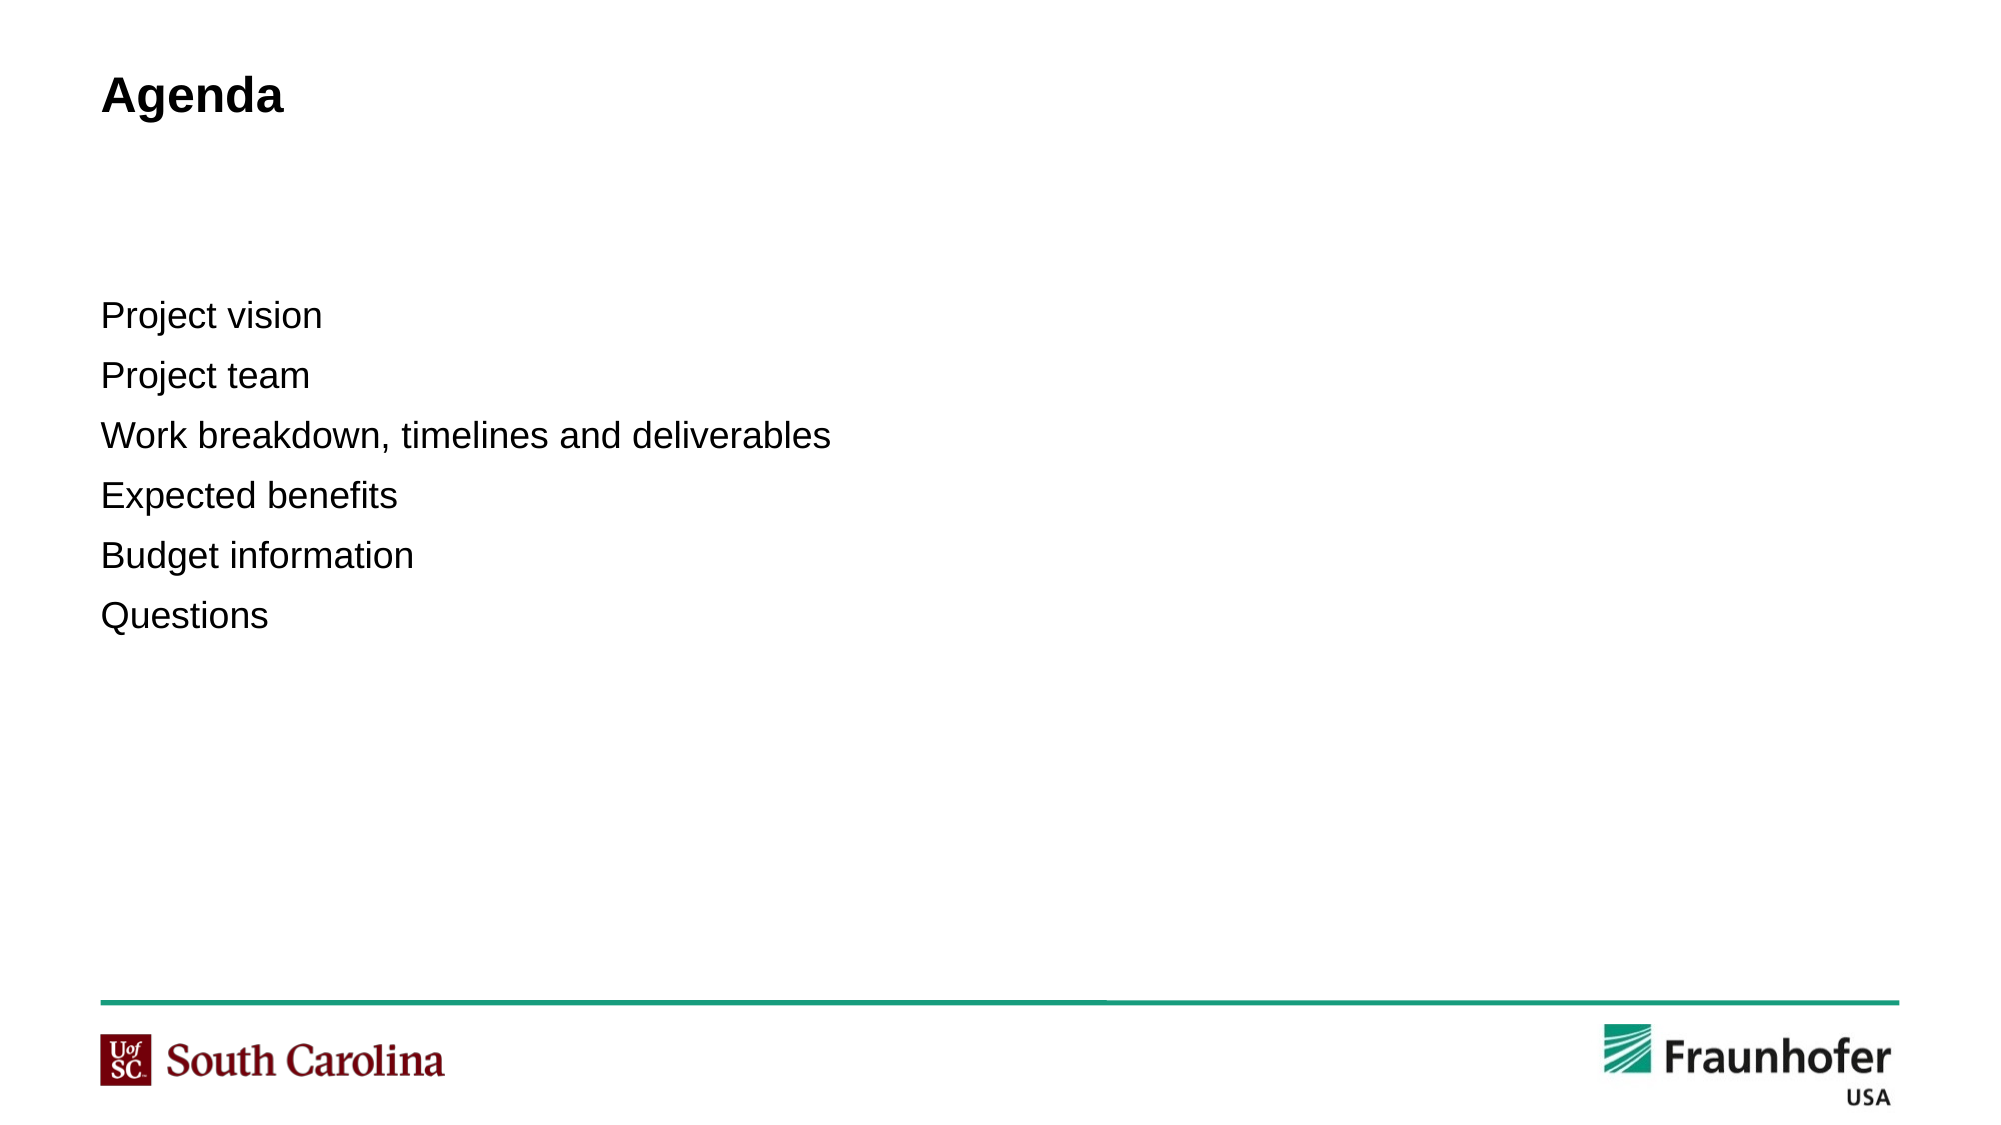

# Agenda
Project vision
Project team
Work breakdown, timelines and deliverables
Expected benefits
Budget information
Questions